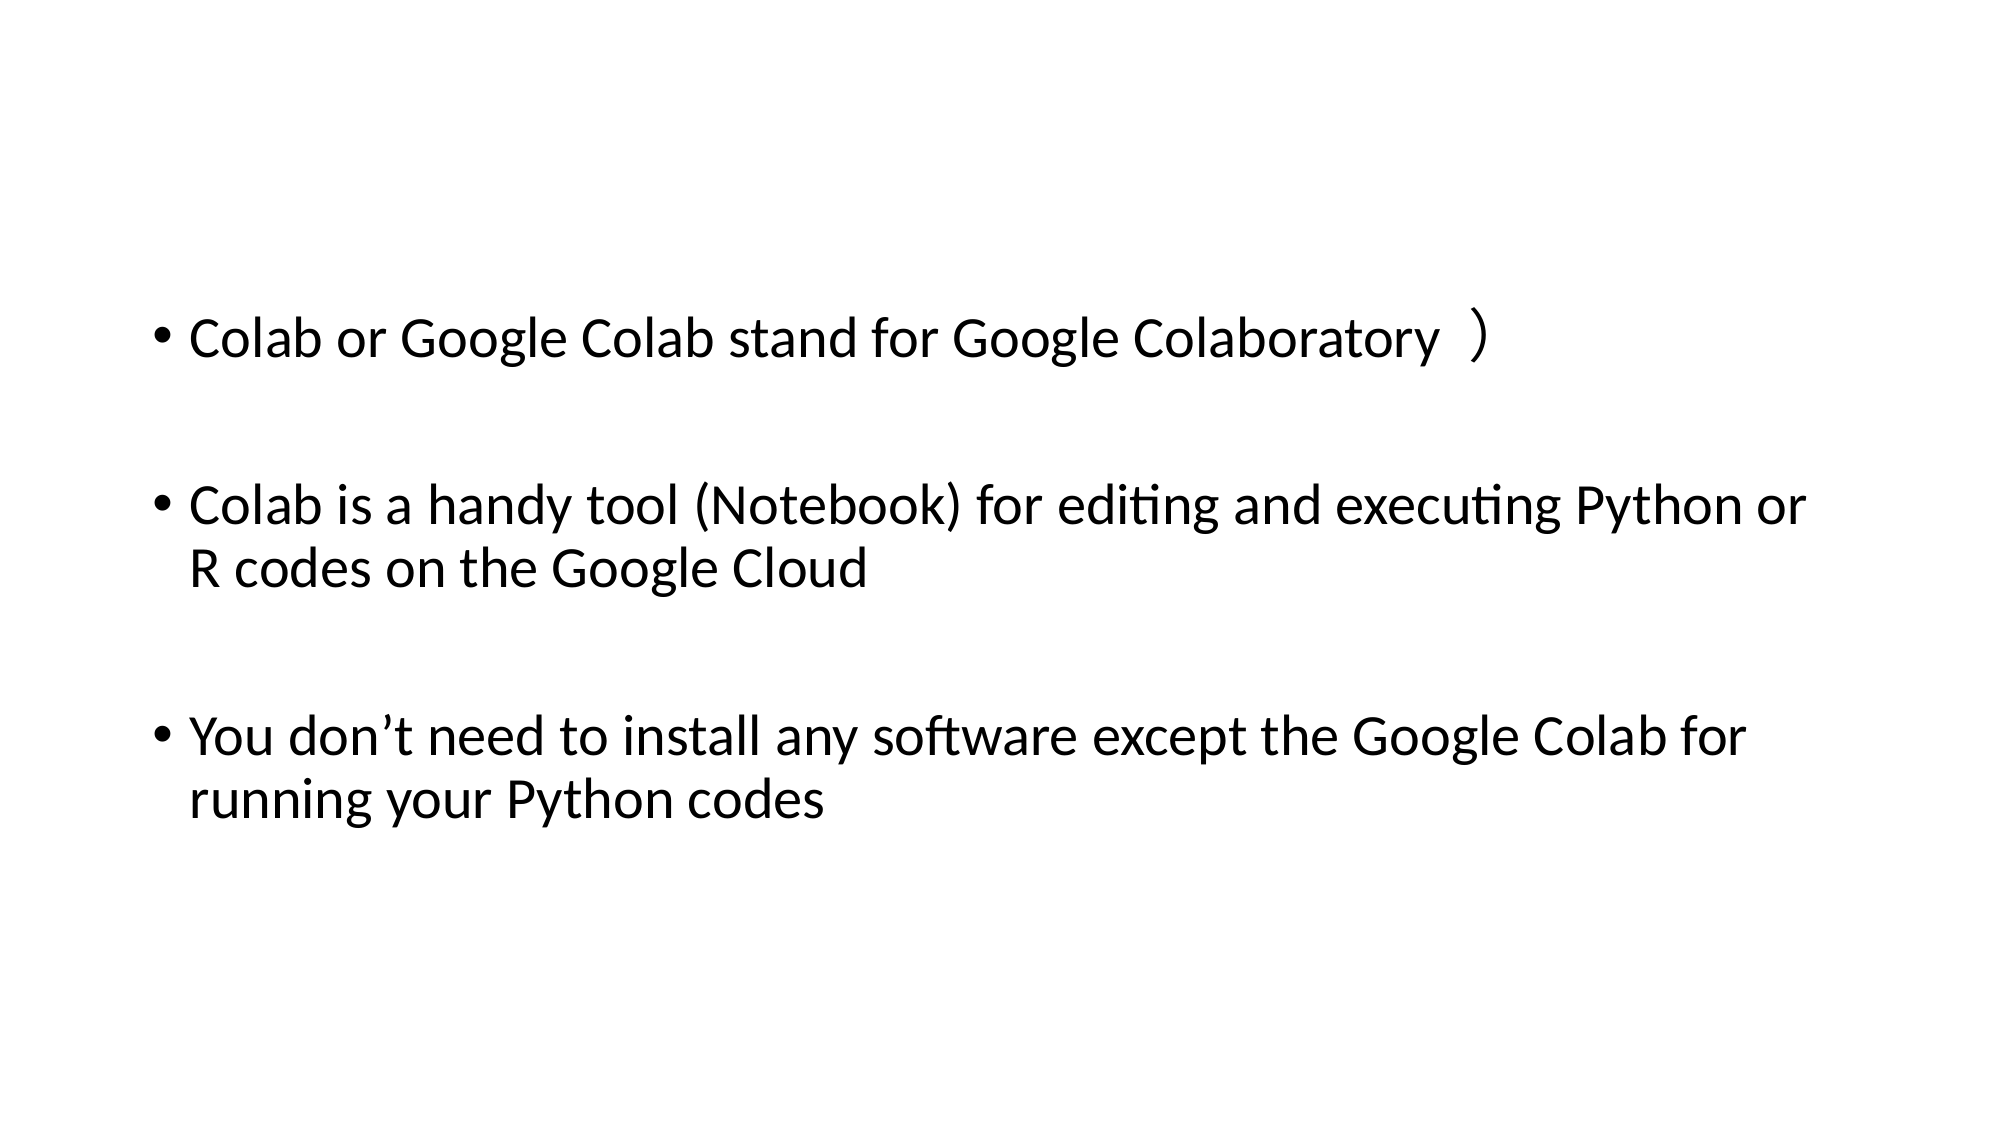

#
Colab or Google Colab stand for Google Colaboratory ）

Colab is a handy tool (Notebook) for editing and executing Python or R codes on the Google Cloud

You don’t need to install any software except the Google Colab for running your Python codes